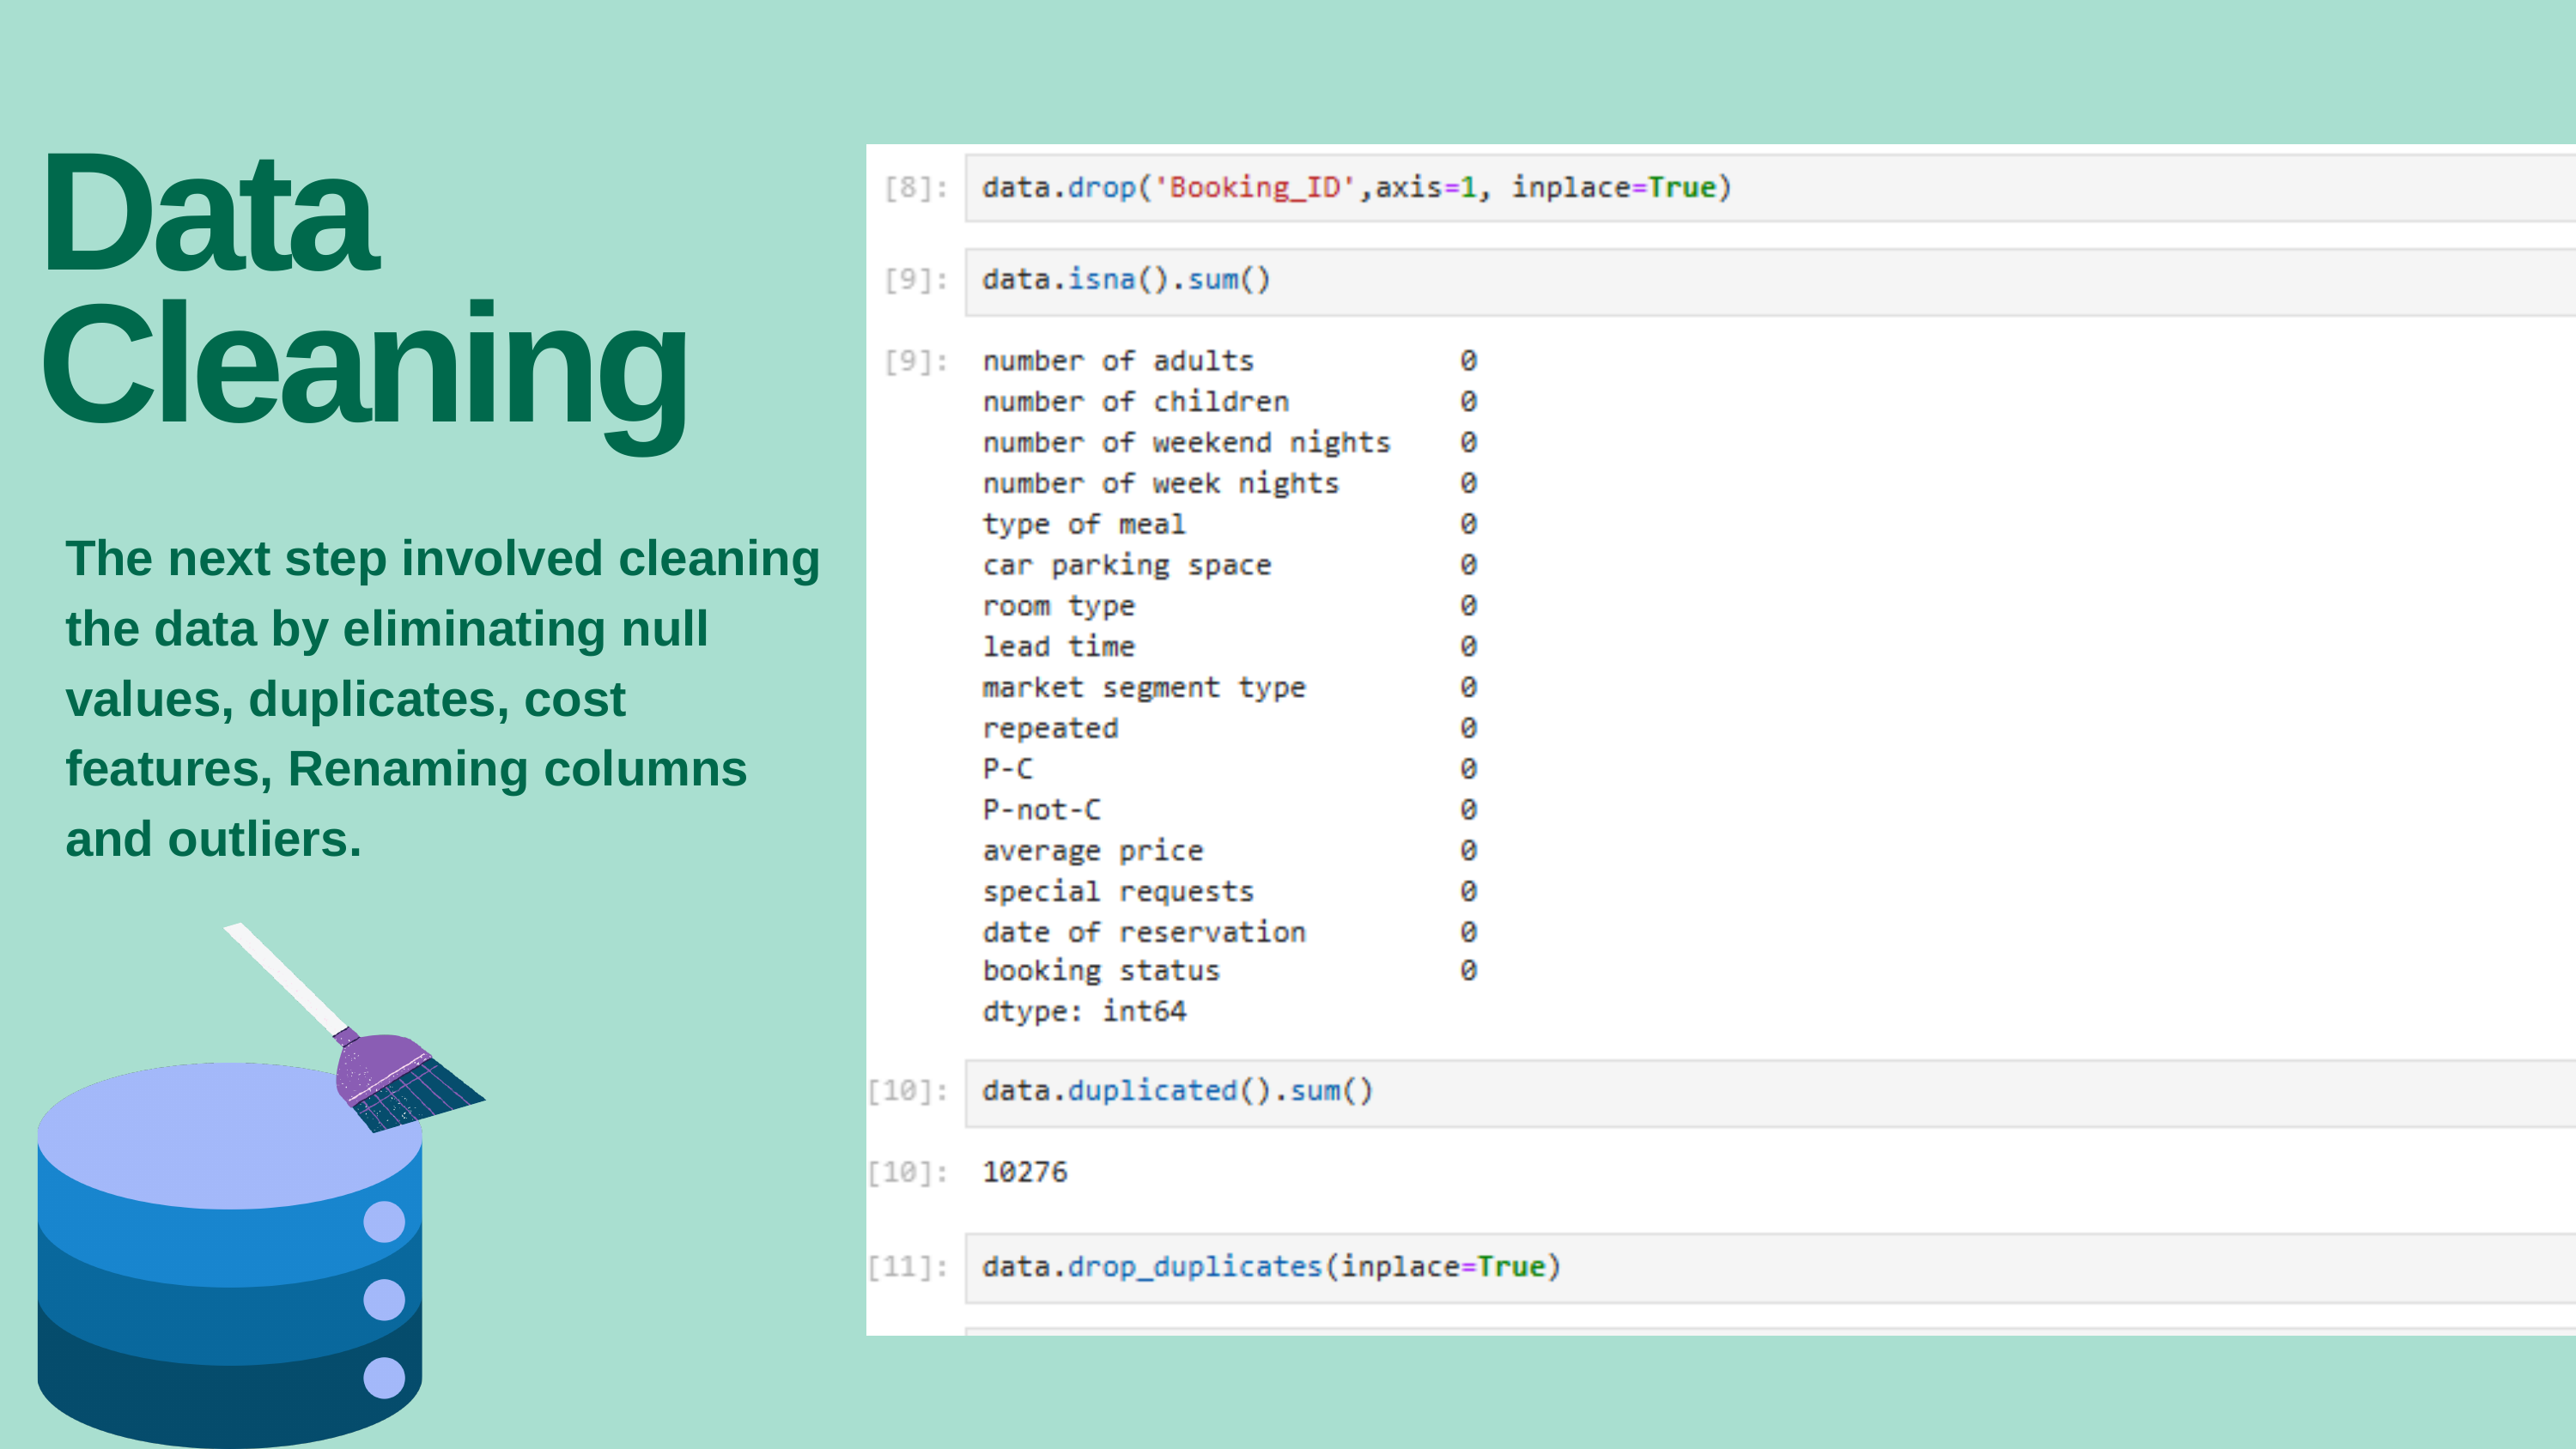

Data Cleaning
The next step involved cleaning the data by eliminating null values, duplicates, cost features, Renaming columns and outliers.